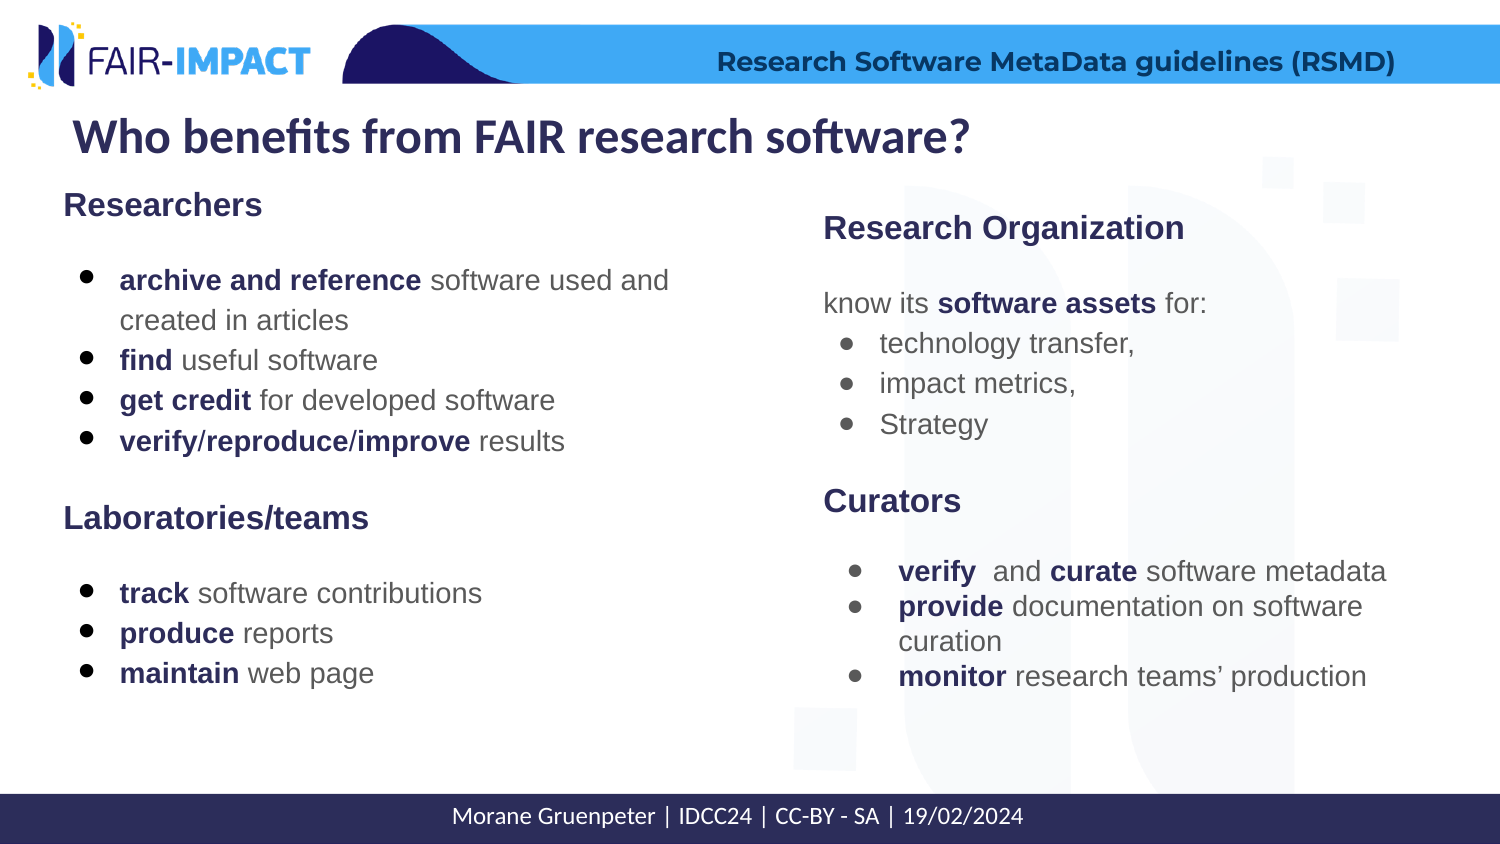

Research Software MetaData guidelines (RSMD)

Who benefits from FAIR research software?
Researchers
archive and reference software used and created in articles
find useful software
get credit for developed software
verify/reproduce/improve results
Laboratories/teams
track software contributions
produce reports
maintain web page

Research Organization
know its software assets for:
technology transfer,
impact metrics,
Strategy
Curators
verify  and curate software metadata
provide documentation on software curation
monitor research teams’ production

Morane Gruenpeter | IDCC24 | CC-BY - SA | 19/02/2024